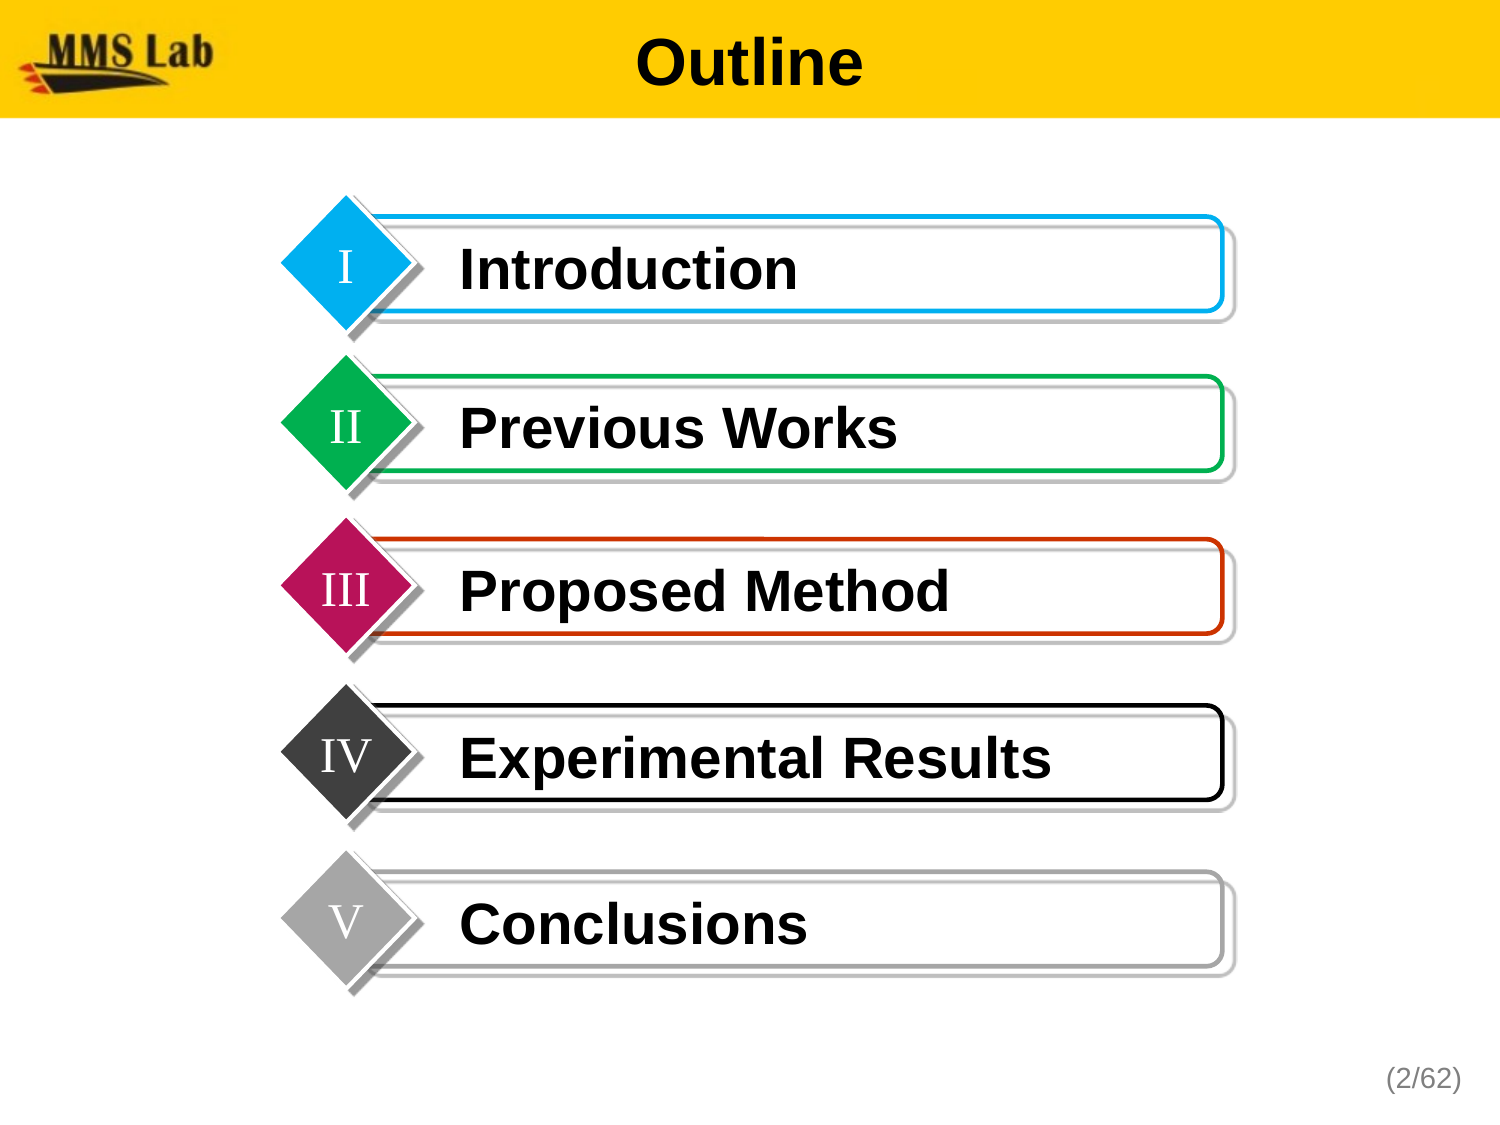

# Outline

Introduction
I

Previous Works
II

Proposed Method
III

Experimental Results
IV

Conclusions
V